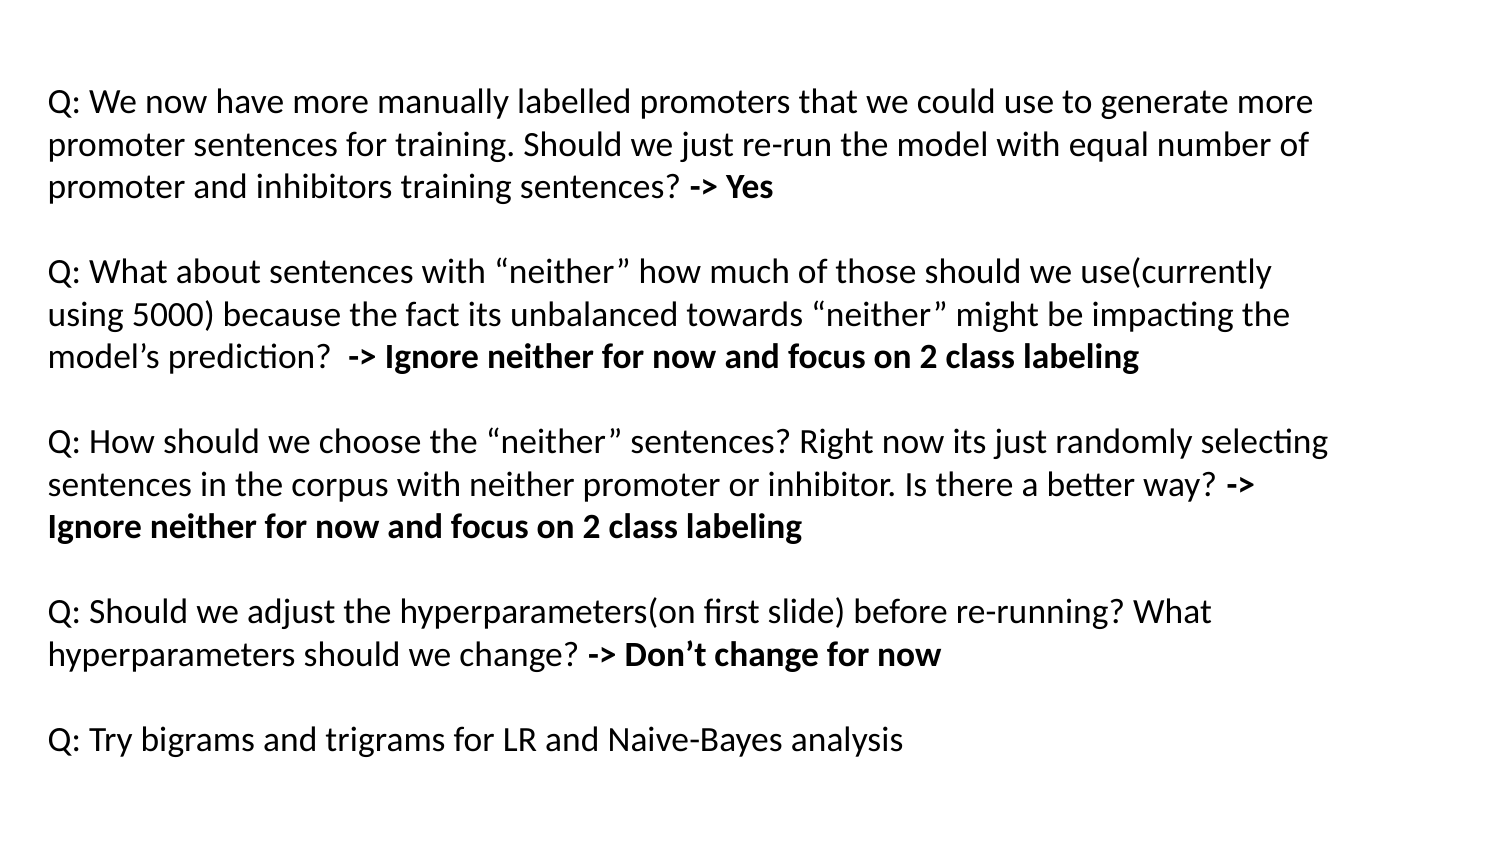

Q: We now have more manually labelled promoters that we could use to generate more promoter sentences for training. Should we just re-run the model with equal number of promoter and inhibitors training sentences? -> Yes

Q: What about sentences with “neither” how much of those should we use(currently using 5000) because the fact its unbalanced towards “neither” might be impacting the model’s prediction?  -> Ignore neither for now and focus on 2 class labeling

Q: How should we choose the “neither” sentences? Right now its just randomly selecting sentences in the corpus with neither promoter or inhibitor. Is there a better way? -> Ignore neither for now and focus on 2 class labeling

Q: Should we adjust the hyperparameters(on first slide) before re-running? What hyperparameters should we change? -> Don’t change for now

Q: Try bigrams and trigrams for LR and Naive-Bayes analysis